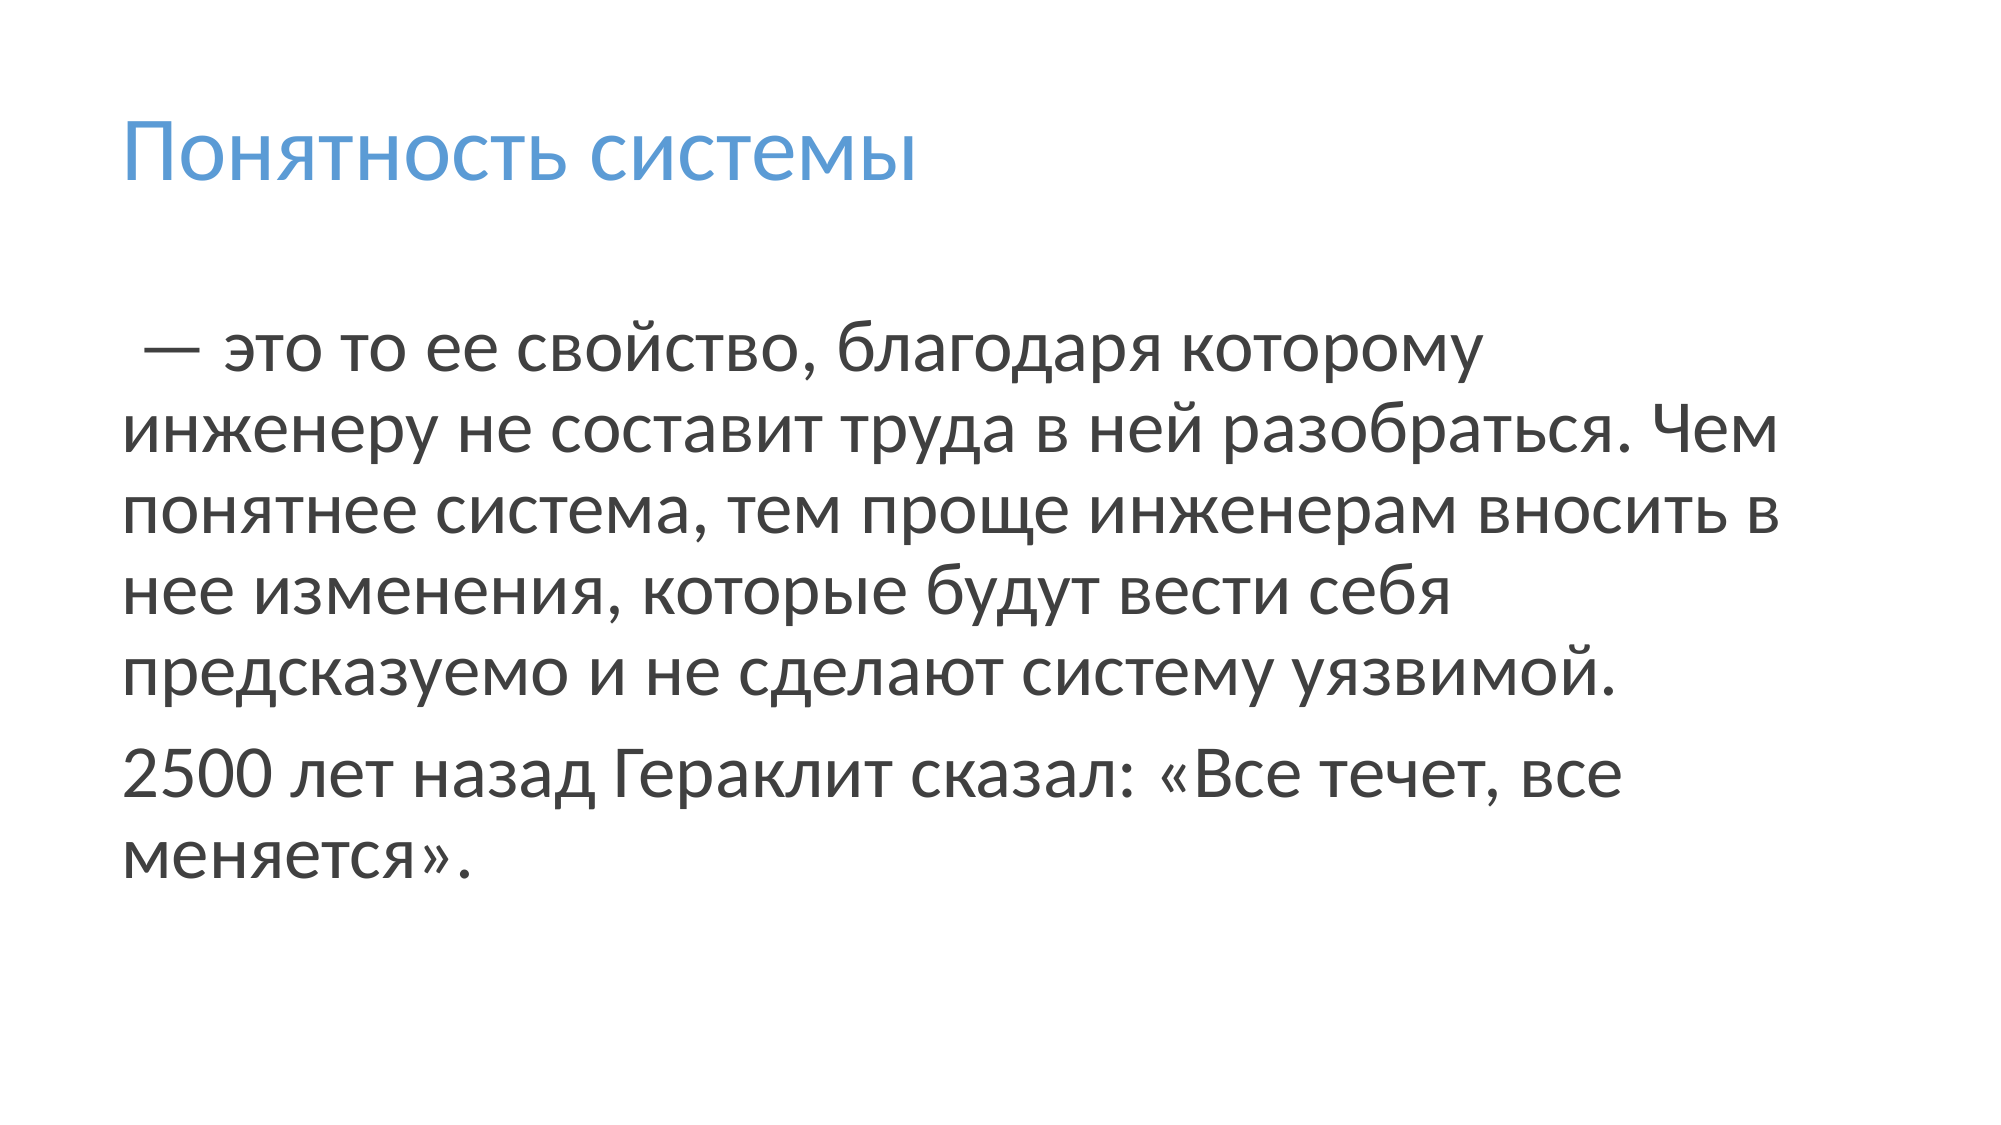

# Понятность системы
 — это то ее свойство, благодаря которому инженеру не составит труда в ней разобраться. Чем понятнее система, тем проще инженерам вносить в нее изменения, которые будут вести себя предсказуемо и не сделают систему уязвимой.
2500 лет назад Гераклит сказал: «Все течет, все меняется».